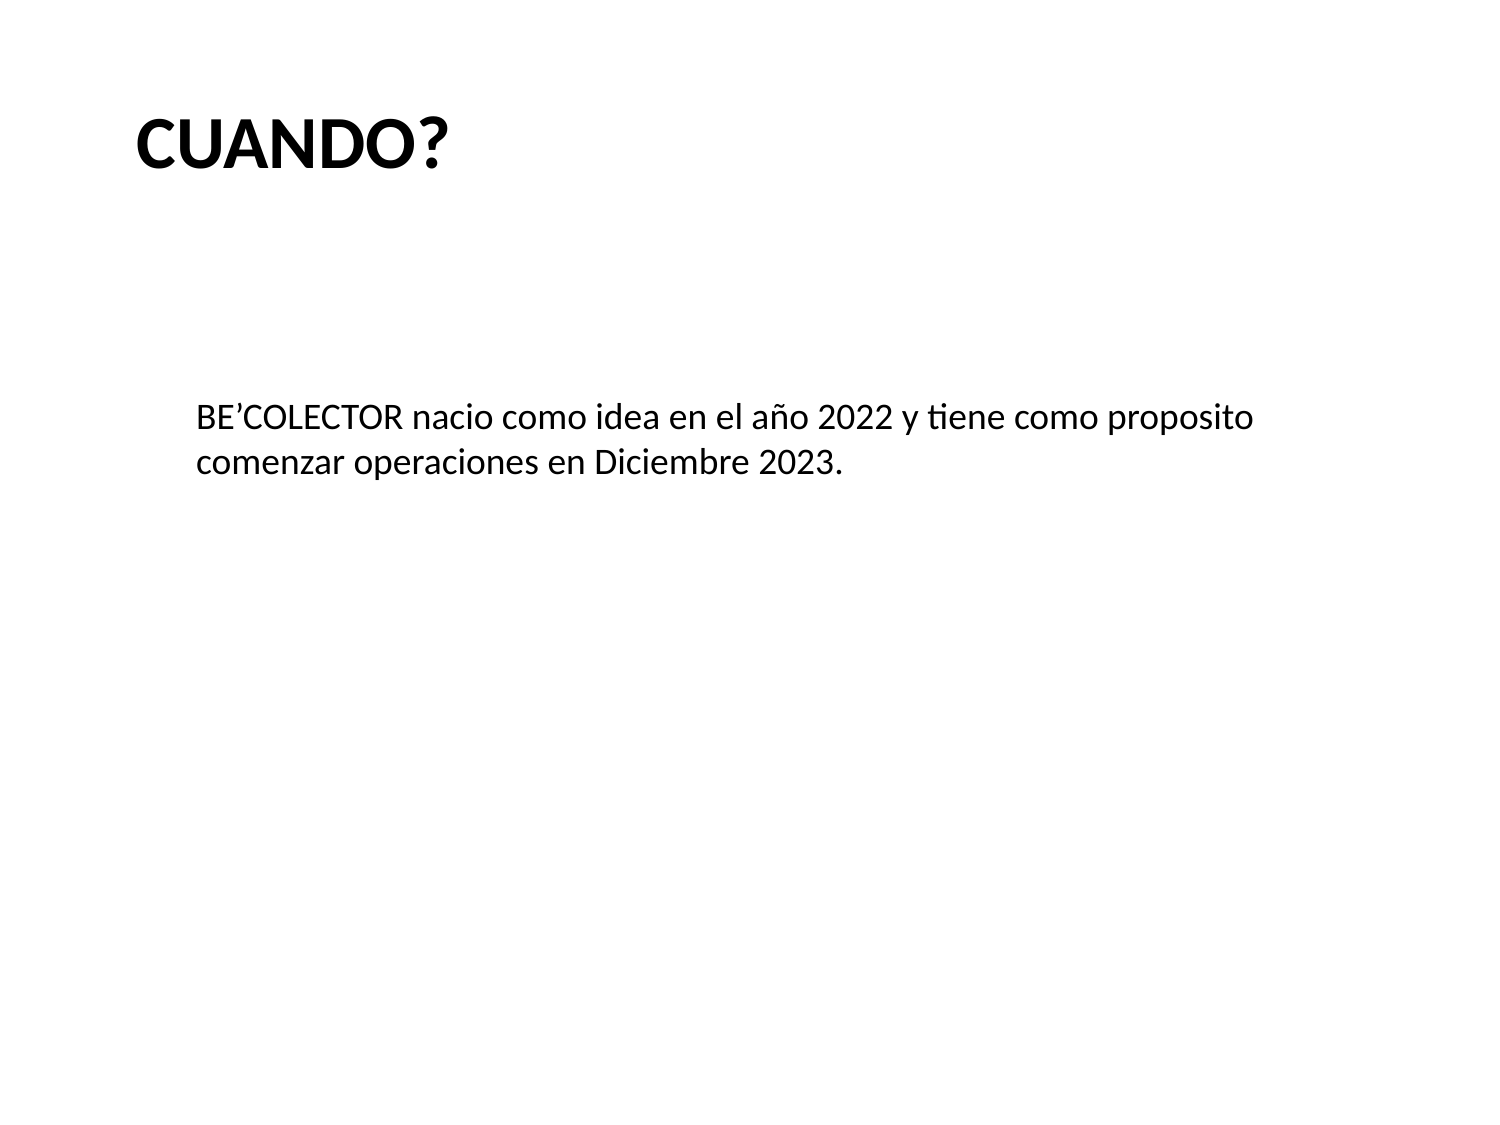

CUANDO?
BE’COLECTOR nacio como idea en el año 2022 y tiene como proposito comenzar operaciones en Diciembre 2023.